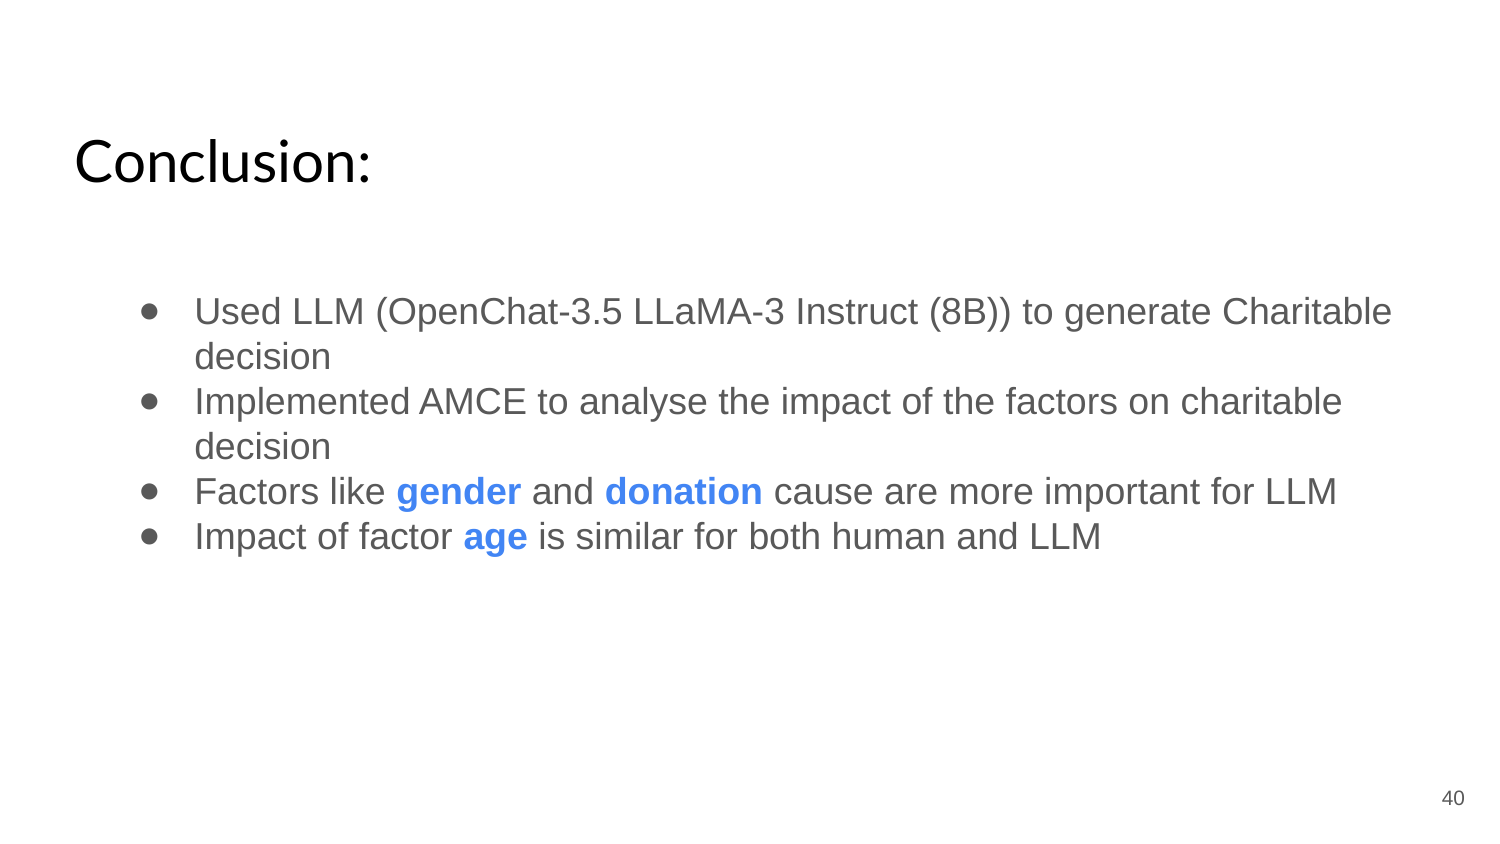

Conclusion:
Used LLM (OpenChat-3.5 LLaMA-3 Instruct (8B)) to generate Charitable decision
Implemented AMCE to analyse the impact of the factors on charitable decision
Factors like gender and donation cause are more important for LLM
Impact of factor age is similar for both human and LLM

40